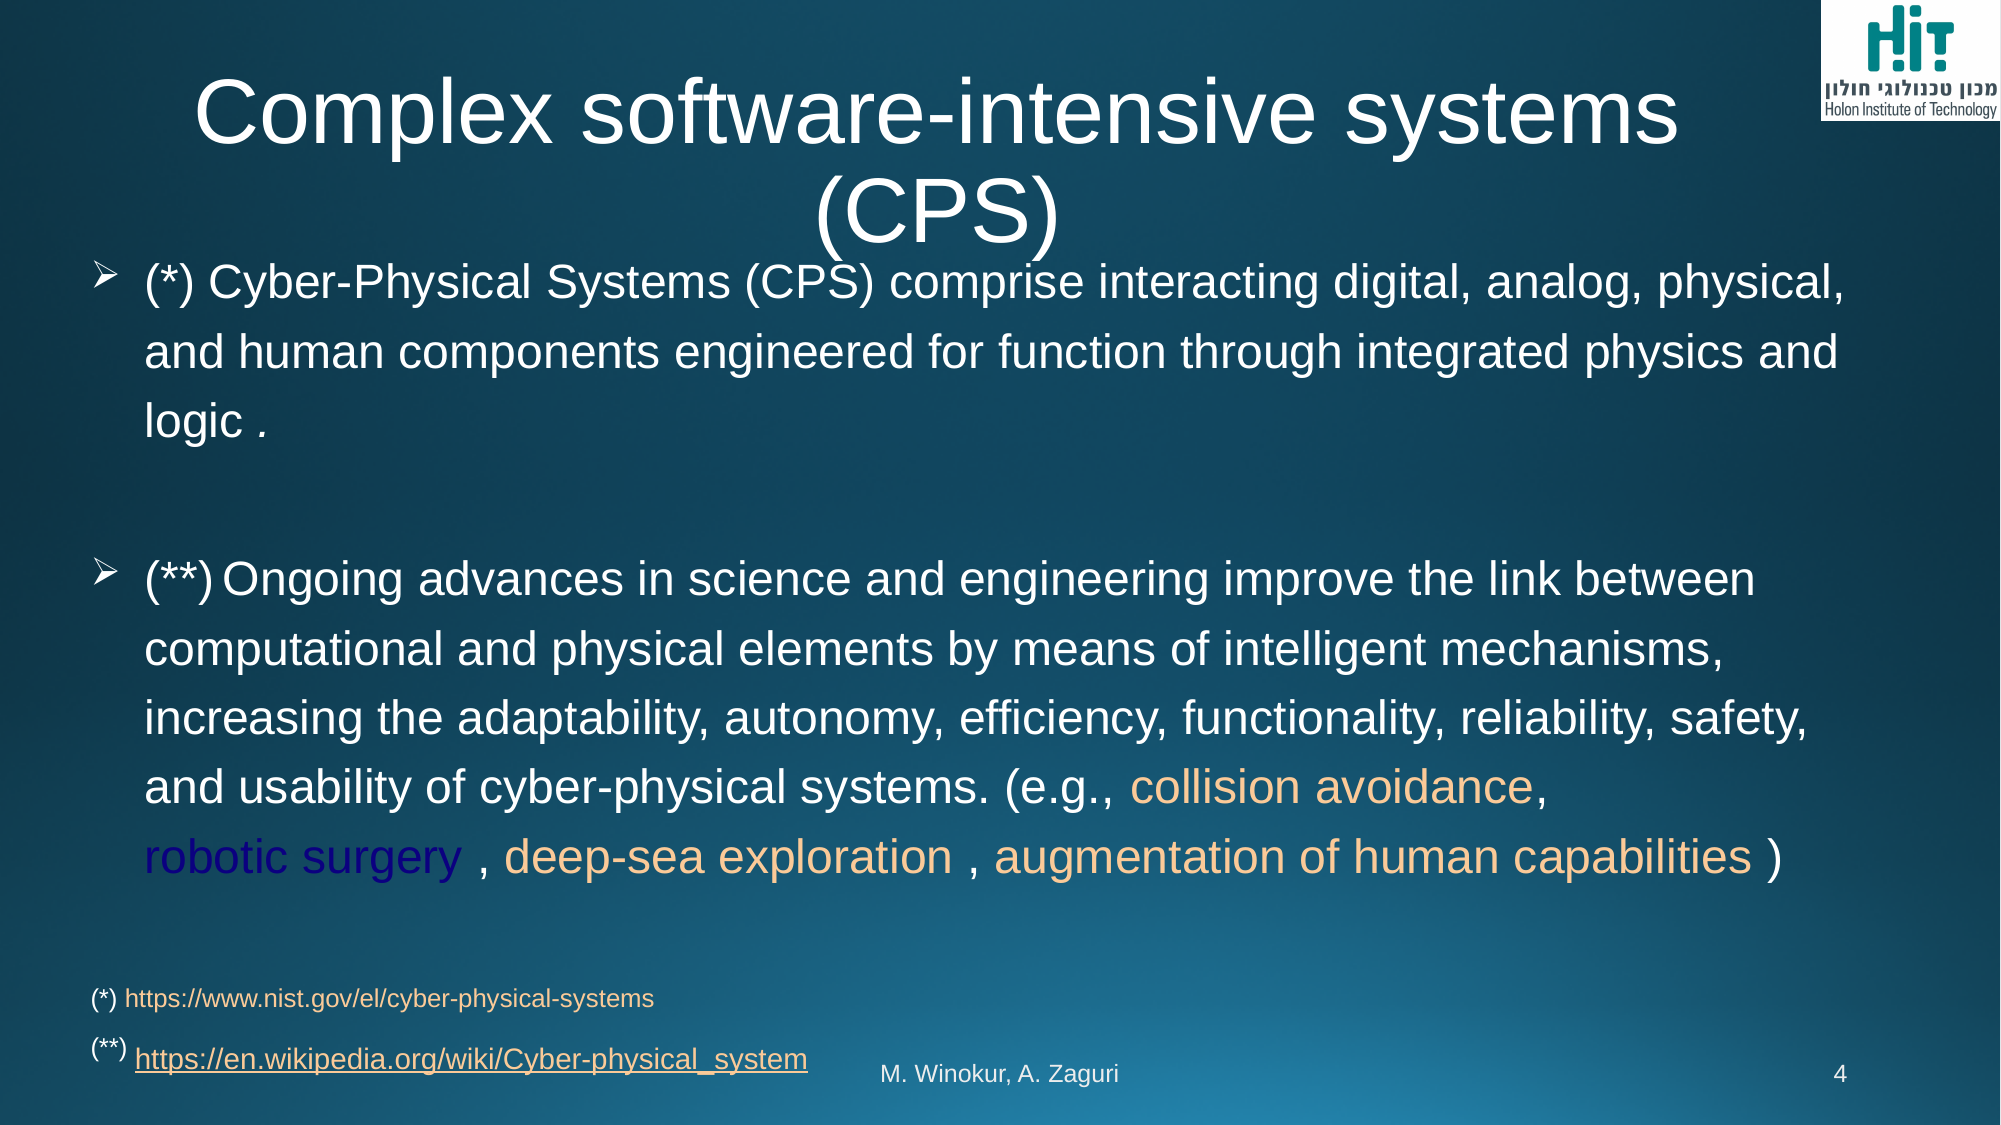

# Complex software-intensive systems (CPS)
(*) Cyber-Physical Systems (CPS) comprise interacting digital, analog, physical, and human components engineered for function through integrated physics and logic .

(**) Ongoing advances in science and engineering improve the link between computational and physical elements by means of intelligent mechanisms, increasing the adaptability, autonomy, efficiency, functionality, reliability, safety, and usability of cyber-physical systems. (e.g., collision avoidance, robotic surgery , deep-sea exploration , augmentation of human capabilities )

(*) https://www.nist.gov/el/cyber-physical-systems
(**) https://en.wikipedia.org/wiki/Cyber-physical_system

M. Winokur, A. Zaguri
4